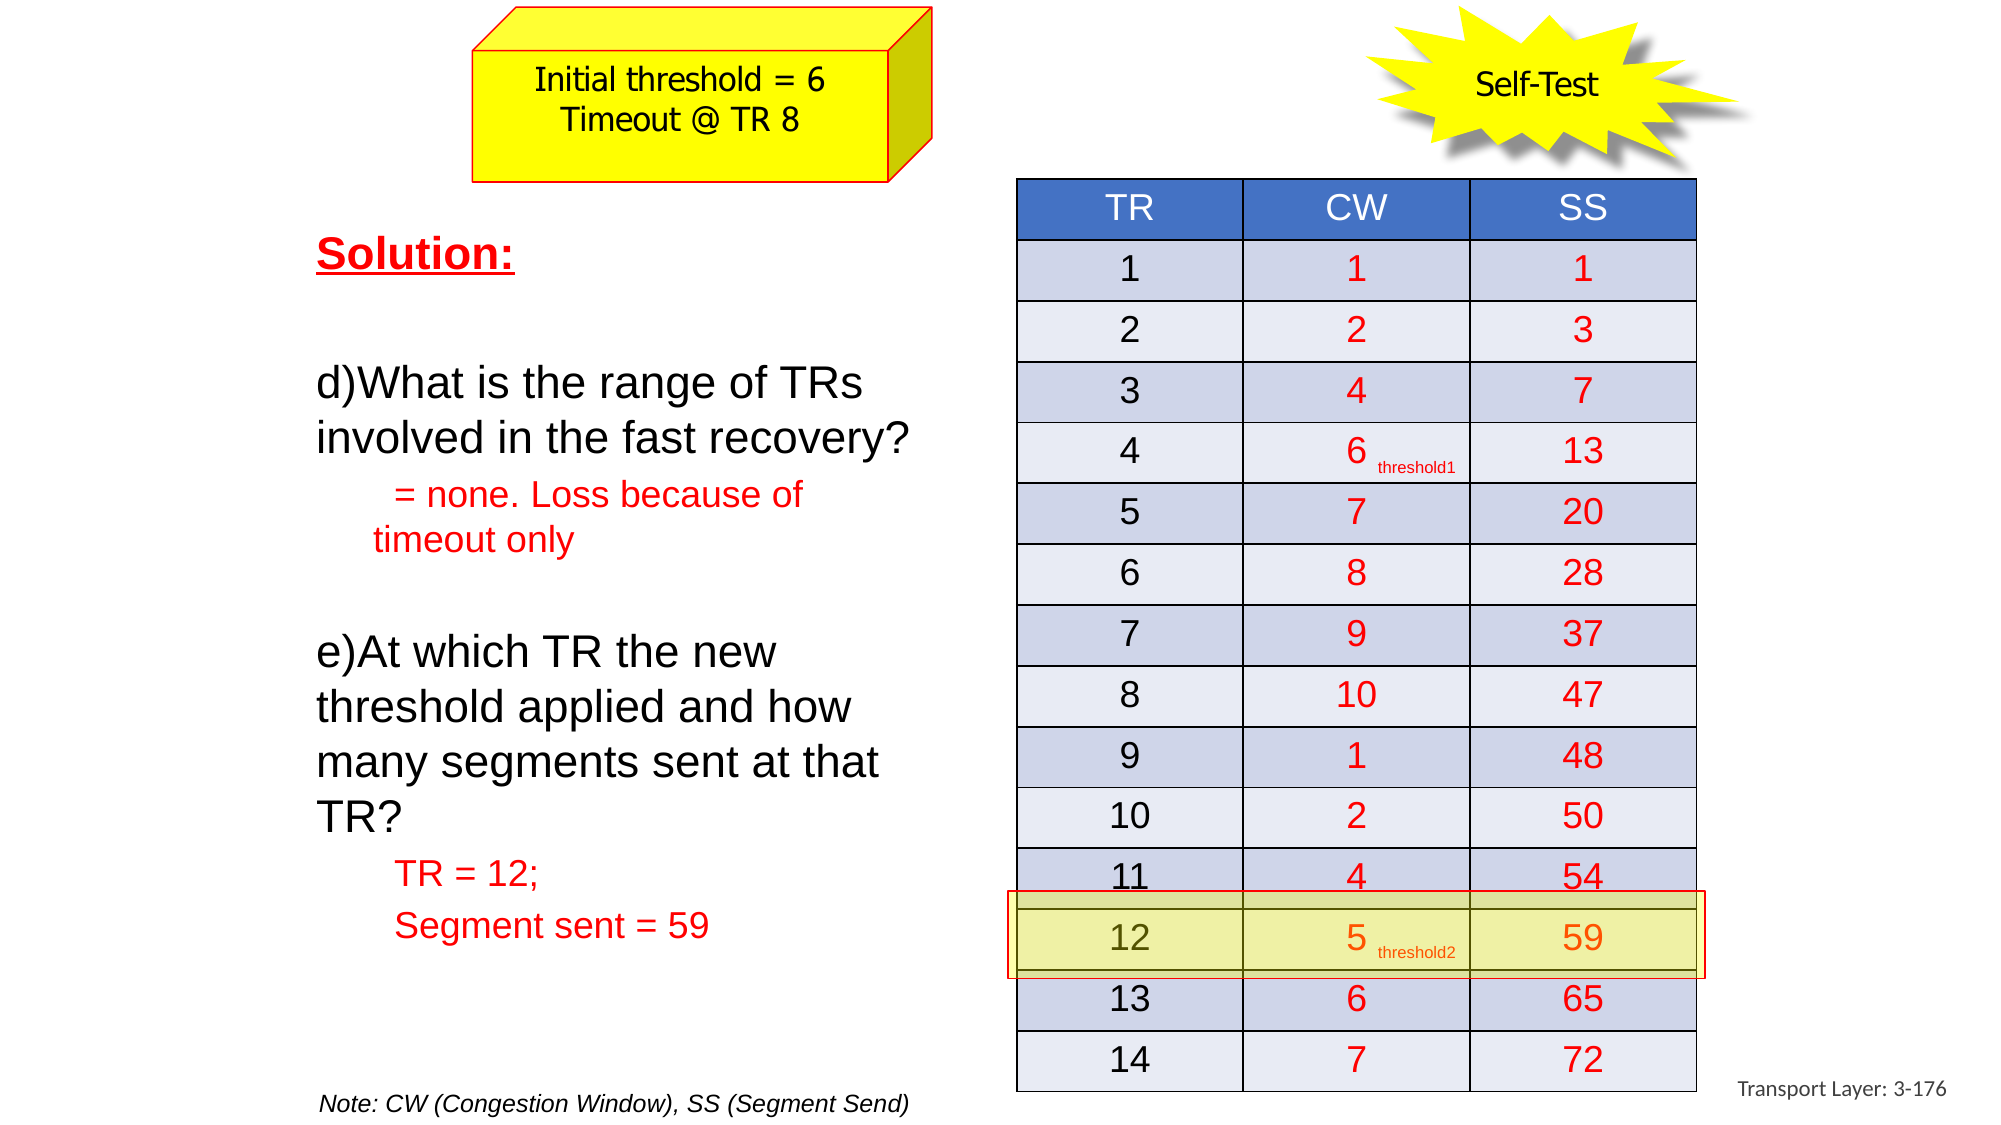

Self-Test
Initial threshold = 6
Timeout @ TR 8
| TR | CW | SS |
| --- | --- | --- |
| 1 | 1 | 1 |
| 2 | 2 | 3 |
| 3 | 4 | 7 |
| 4 | 6 | 13 |
| 5 | 7 | 20 |
| 6 | 8 | 28 |
| 7 | 9 | 37 |
| 8 | 10 | 47 |
| 9 | 1 | 48 |
| 10 | 2 | 50 |
| 11 | 4 | 54 |
| 12 | 5 | 59 |
| 13 | 6 | 65 |
| 14 | 7 | 72 |
Solution:

What is the range of TRs involved in the fast recovery?
  = none. Loss because of timeout only

At which TR the new threshold applied and how many segments sent at that TR?
  TR = 12;
  Segment sent = 59
threshold1

threshold2
Transport Layer: 3-176
Note: CW (Congestion Window), SS (Segment Send)